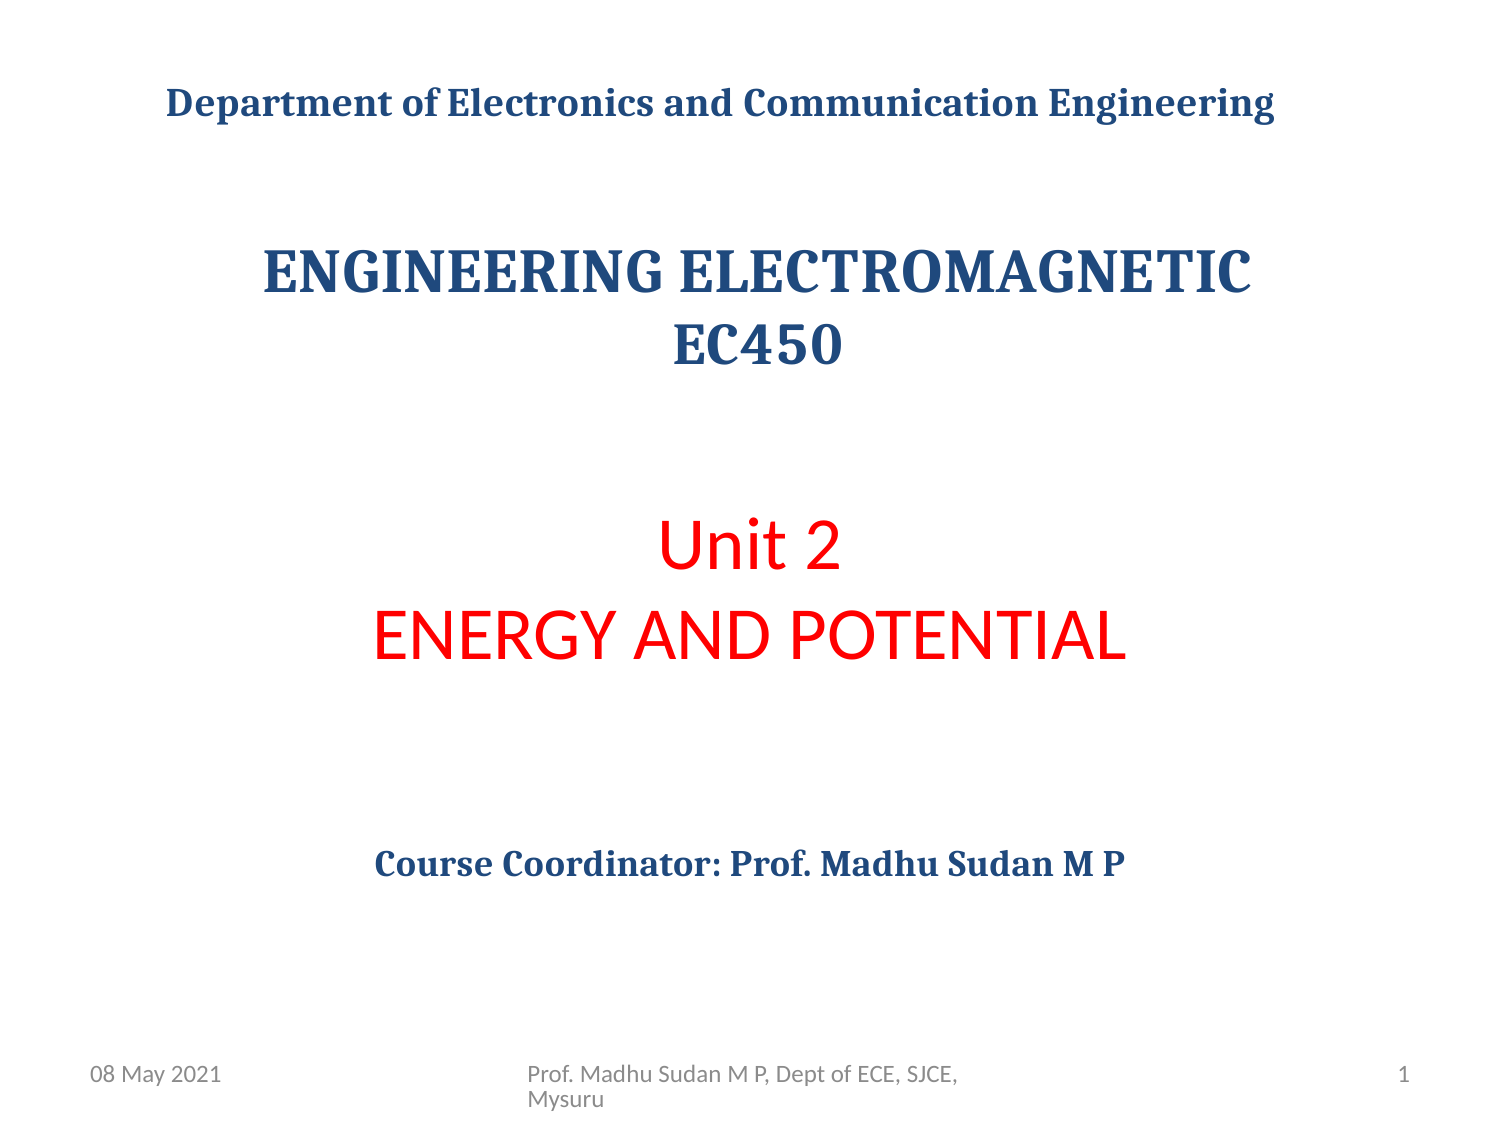

# Department of Electronics and Communication Engineering
ENGINEERING ELECTROMAGNETIC
EC450
Unit 2
ENERGY AND POTENTIAL
Course Coordinator: Prof. Madhu Sudan M P
08 May 2021
Prof. Madhu Sudan M P, Dept of ECE, SJCE, Mysuru
1